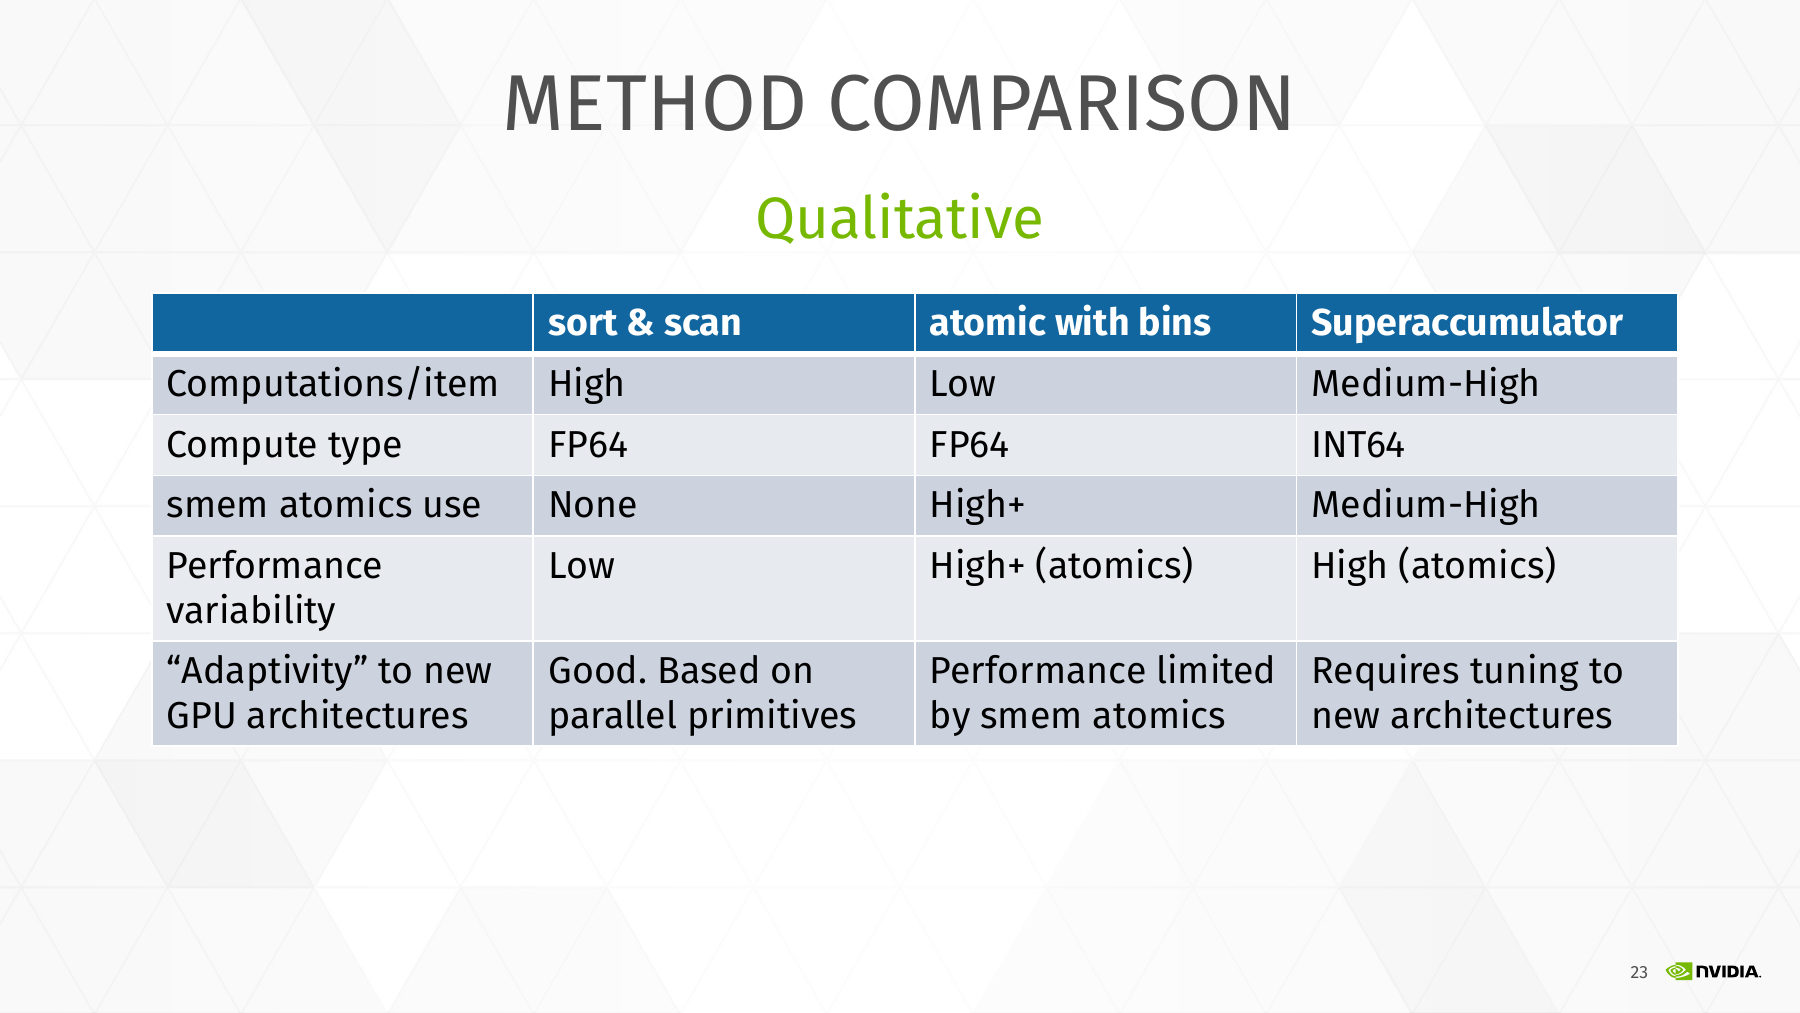

# Method comparison
Qualitative
|  | sort & scan | atomic with bins | Superaccumulator |
| --- | --- | --- | --- |
| Computations/item | High | Low | Medium-High |
| Compute type | FP64 | FP64 | INT64 |
| smem atomics use | None | High+ | Medium-High |
| Performance variability | Low | High+ (atomics) | High (atomics) |
| “Adaptivity” to new GPU architectures | Good. Based on parallel primitives | Performance limited by smem atomics | Requires tuning to new architectures |